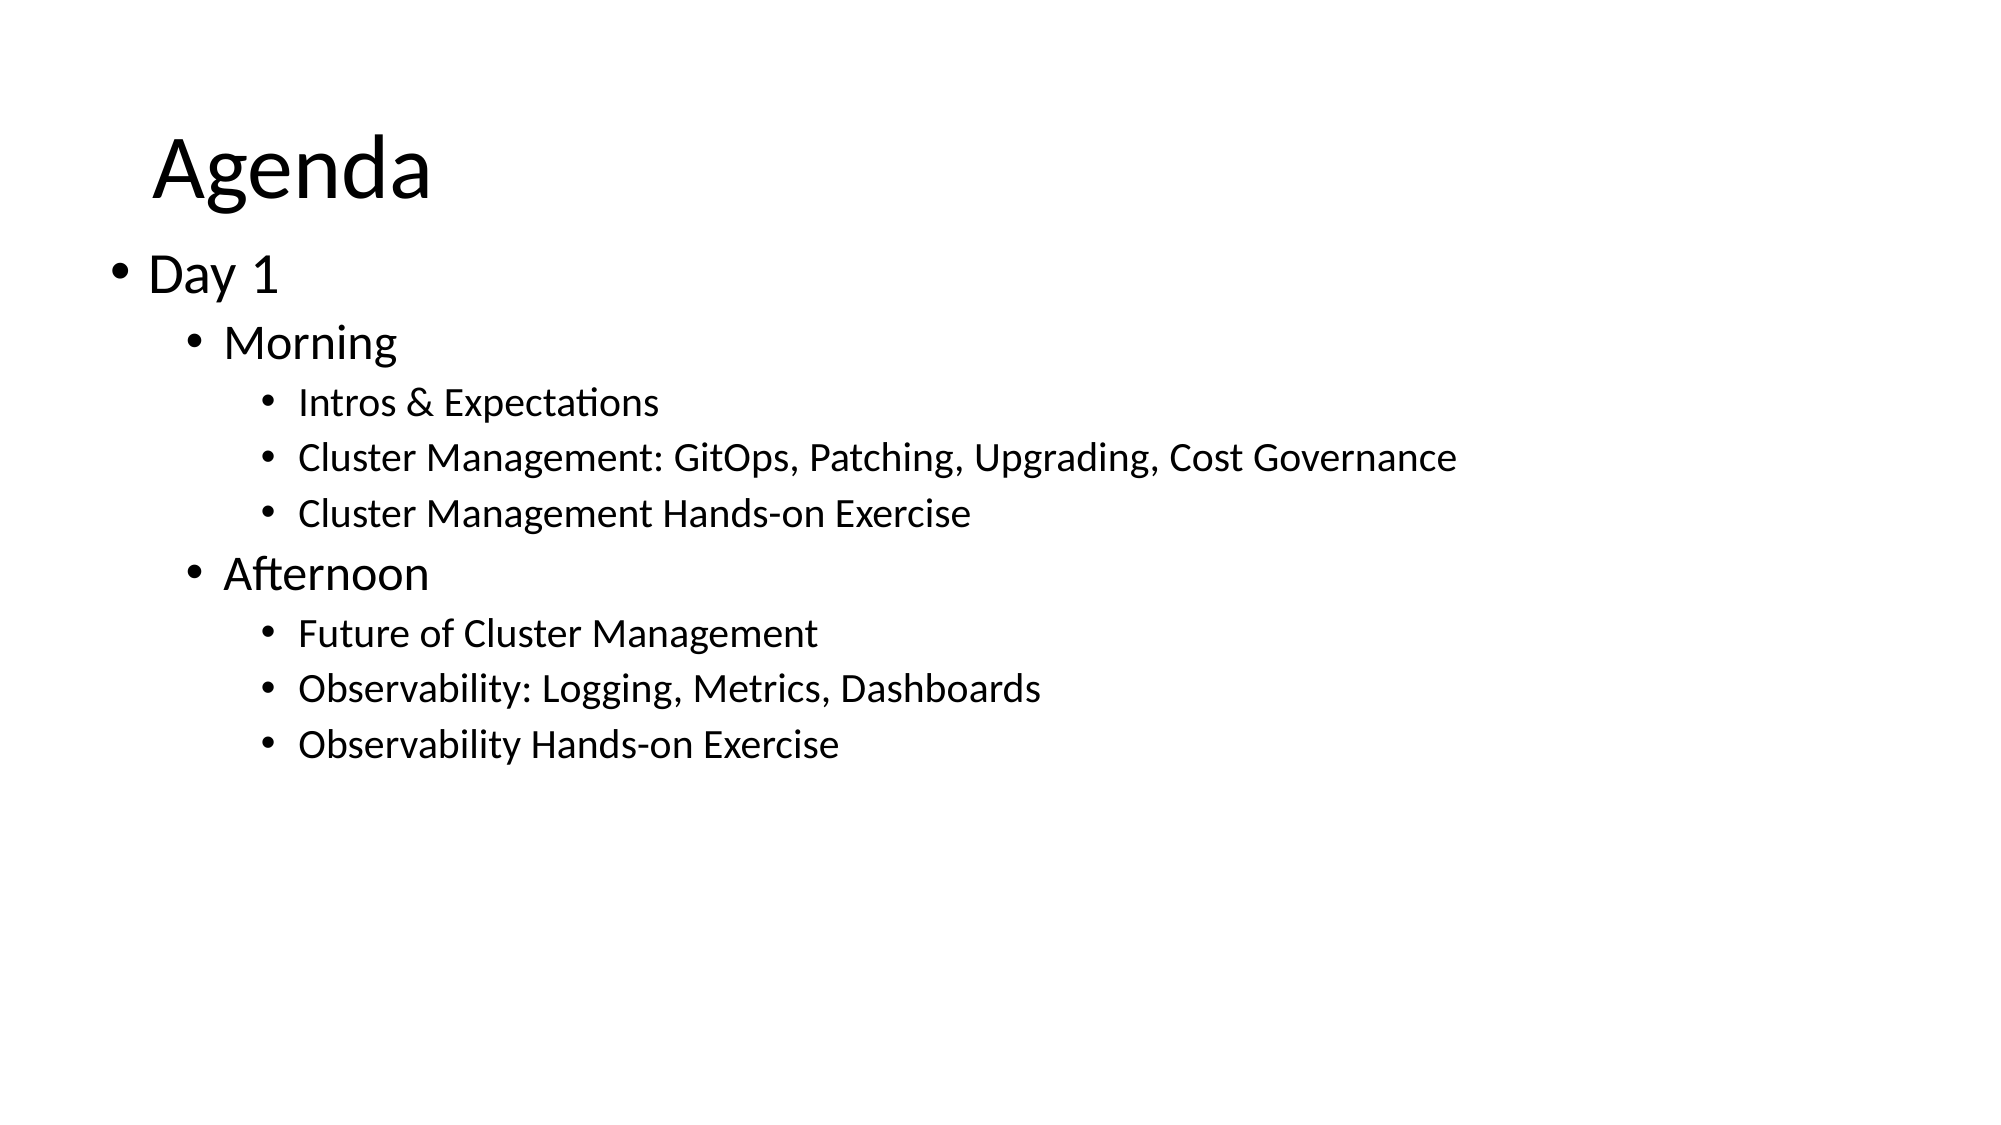

# Agenda
Day 1
Morning
Intros & Expectations
Cluster Management: GitOps, Patching, Upgrading, Cost Governance
Cluster Management Hands-on Exercise
Afternoon
Future of Cluster Management
Observability: Logging, Metrics, Dashboards
Observability Hands-on Exercise